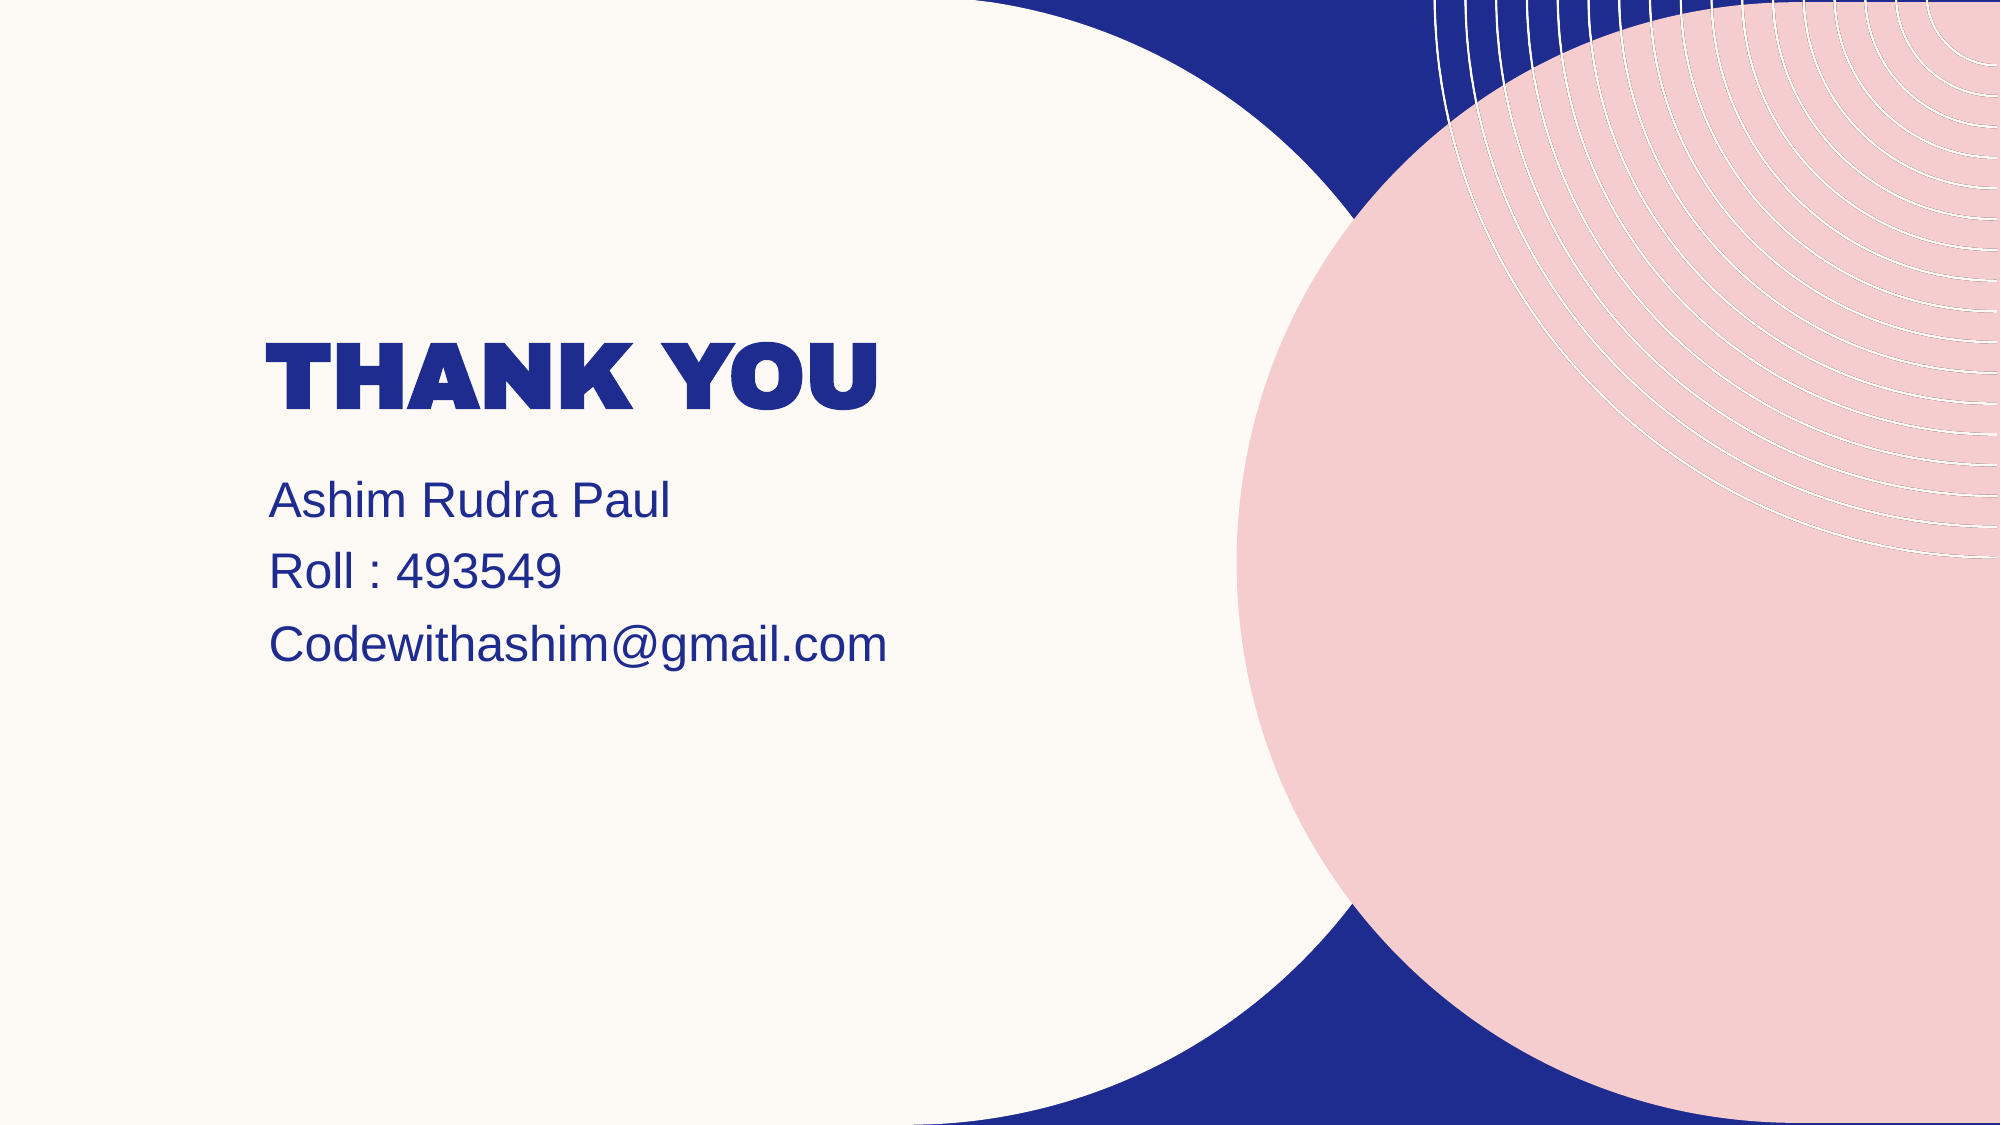

# THANK YOU
Ashim Rudra Paul
Roll : 493549
Codewithashim@gmail.com